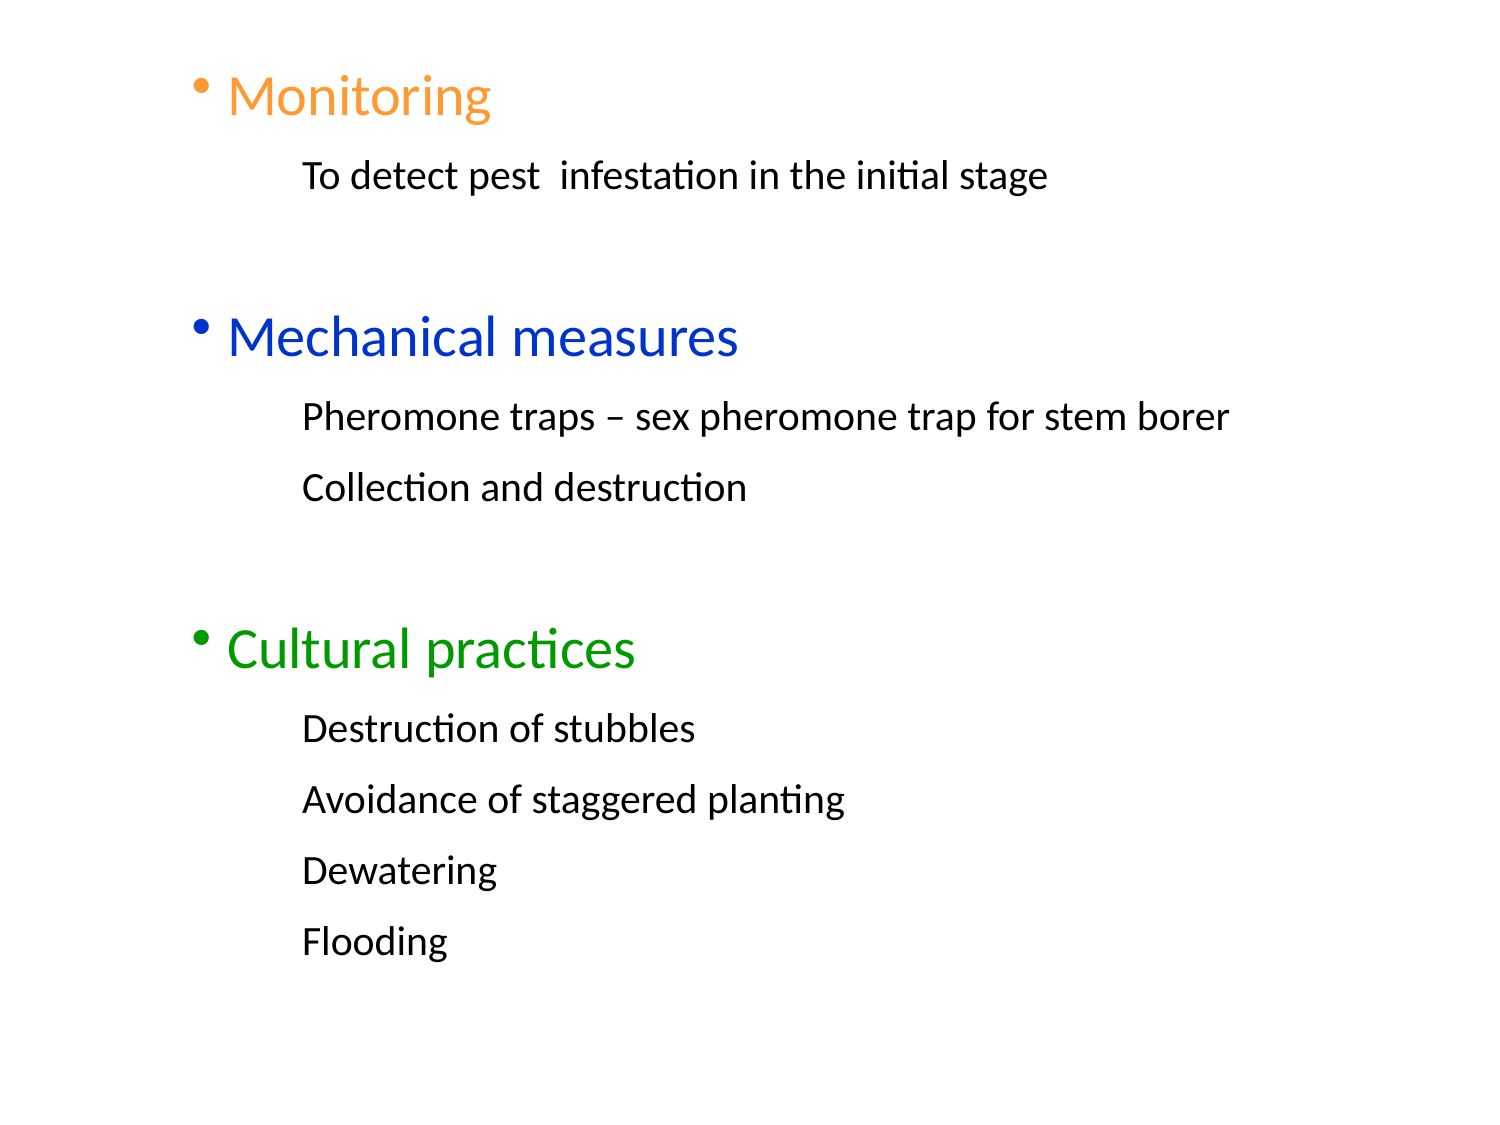

Monitoring
	To detect pest  infestation in the initial stage

Mechanical measures
	Pheromone traps – sex pheromone trap for stem borer
	Collection and destruction

Cultural practices
	Destruction of stubbles
	Avoidance of staggered planting
	Dewatering
	Flooding